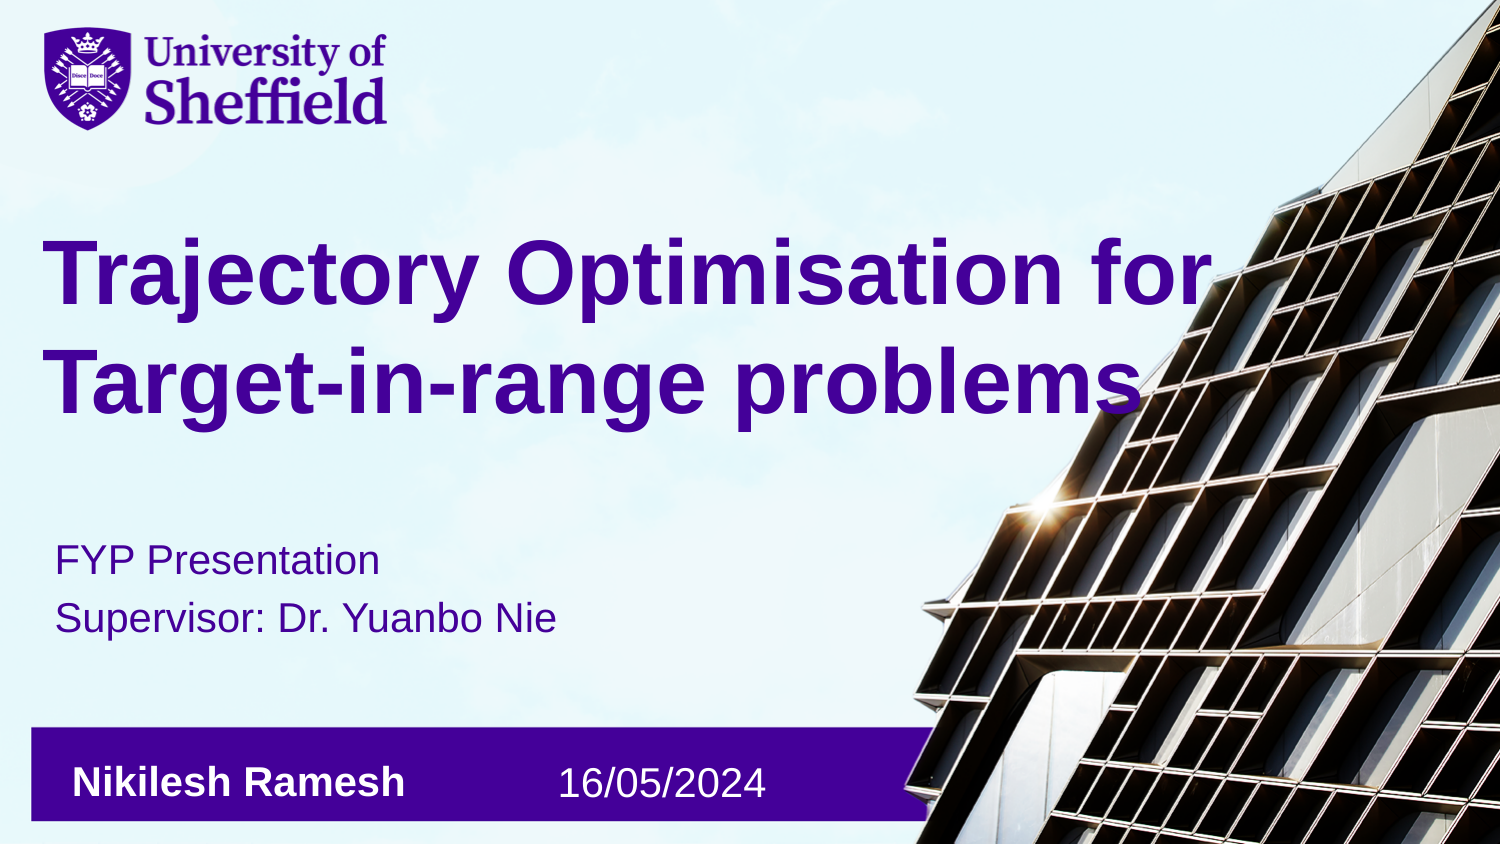

# Trajectory Optimisation for Target-in-range problems
FYP Presentation
Supervisor: Dr. Yuanbo Nie

Nikilesh Ramesh
16/05/2024